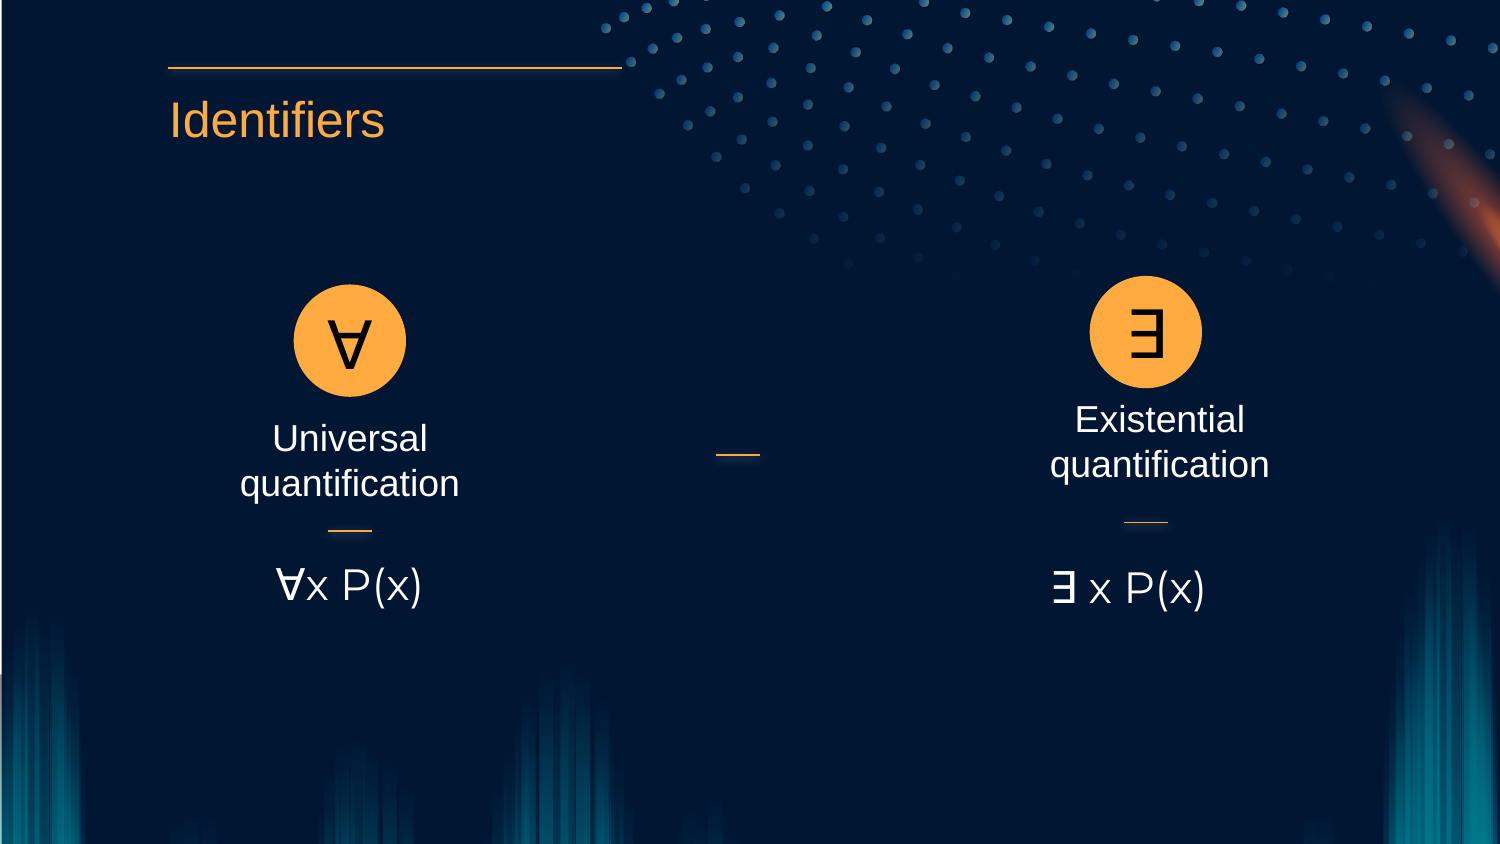

Identifiers

∃

∀
# Existential quantification
Universal quantification
∀x P(x)
∃ x P(x)